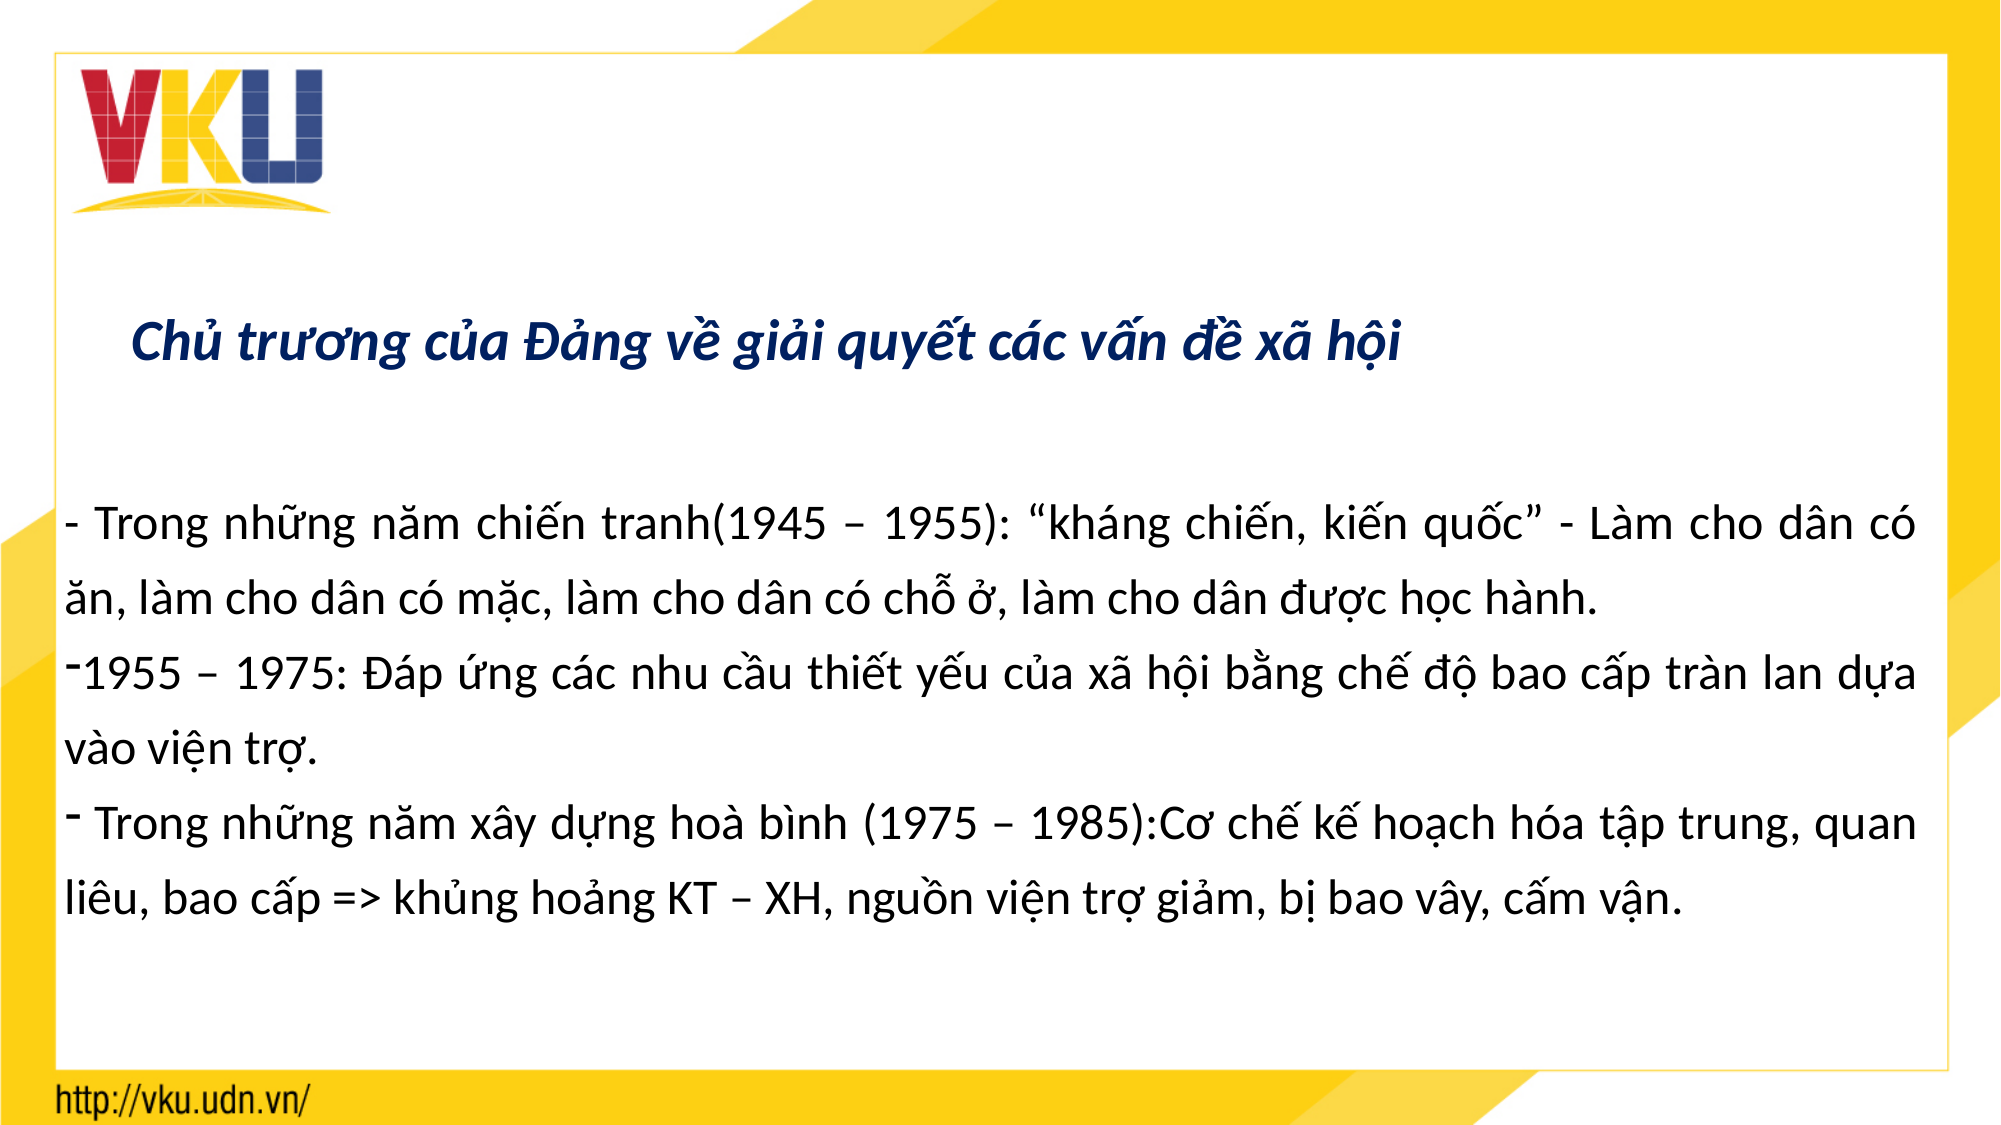

Chủ trương của Đảng về giải quyết các vấn đề xã hội
- Trong những năm chiến tranh(1945 – 1955): “kháng chiến, kiến quốc” - Làm cho dân có ăn, làm cho dân có mặc, làm cho dân có chỗ ở, làm cho dân được học hành.
1955 – 1975: Đáp ứng các nhu cầu thiết yếu của xã hội bằng chế độ bao cấp tràn lan dựa vào viện trợ.
 Trong những năm xây dựng hoà bình (1975 – 1985):Cơ chế kế hoạch hóa tập trung, quan liêu, bao cấp => khủng hoảng KT – XH, nguồn viện trợ giảm, bị bao vây, cấm vận.